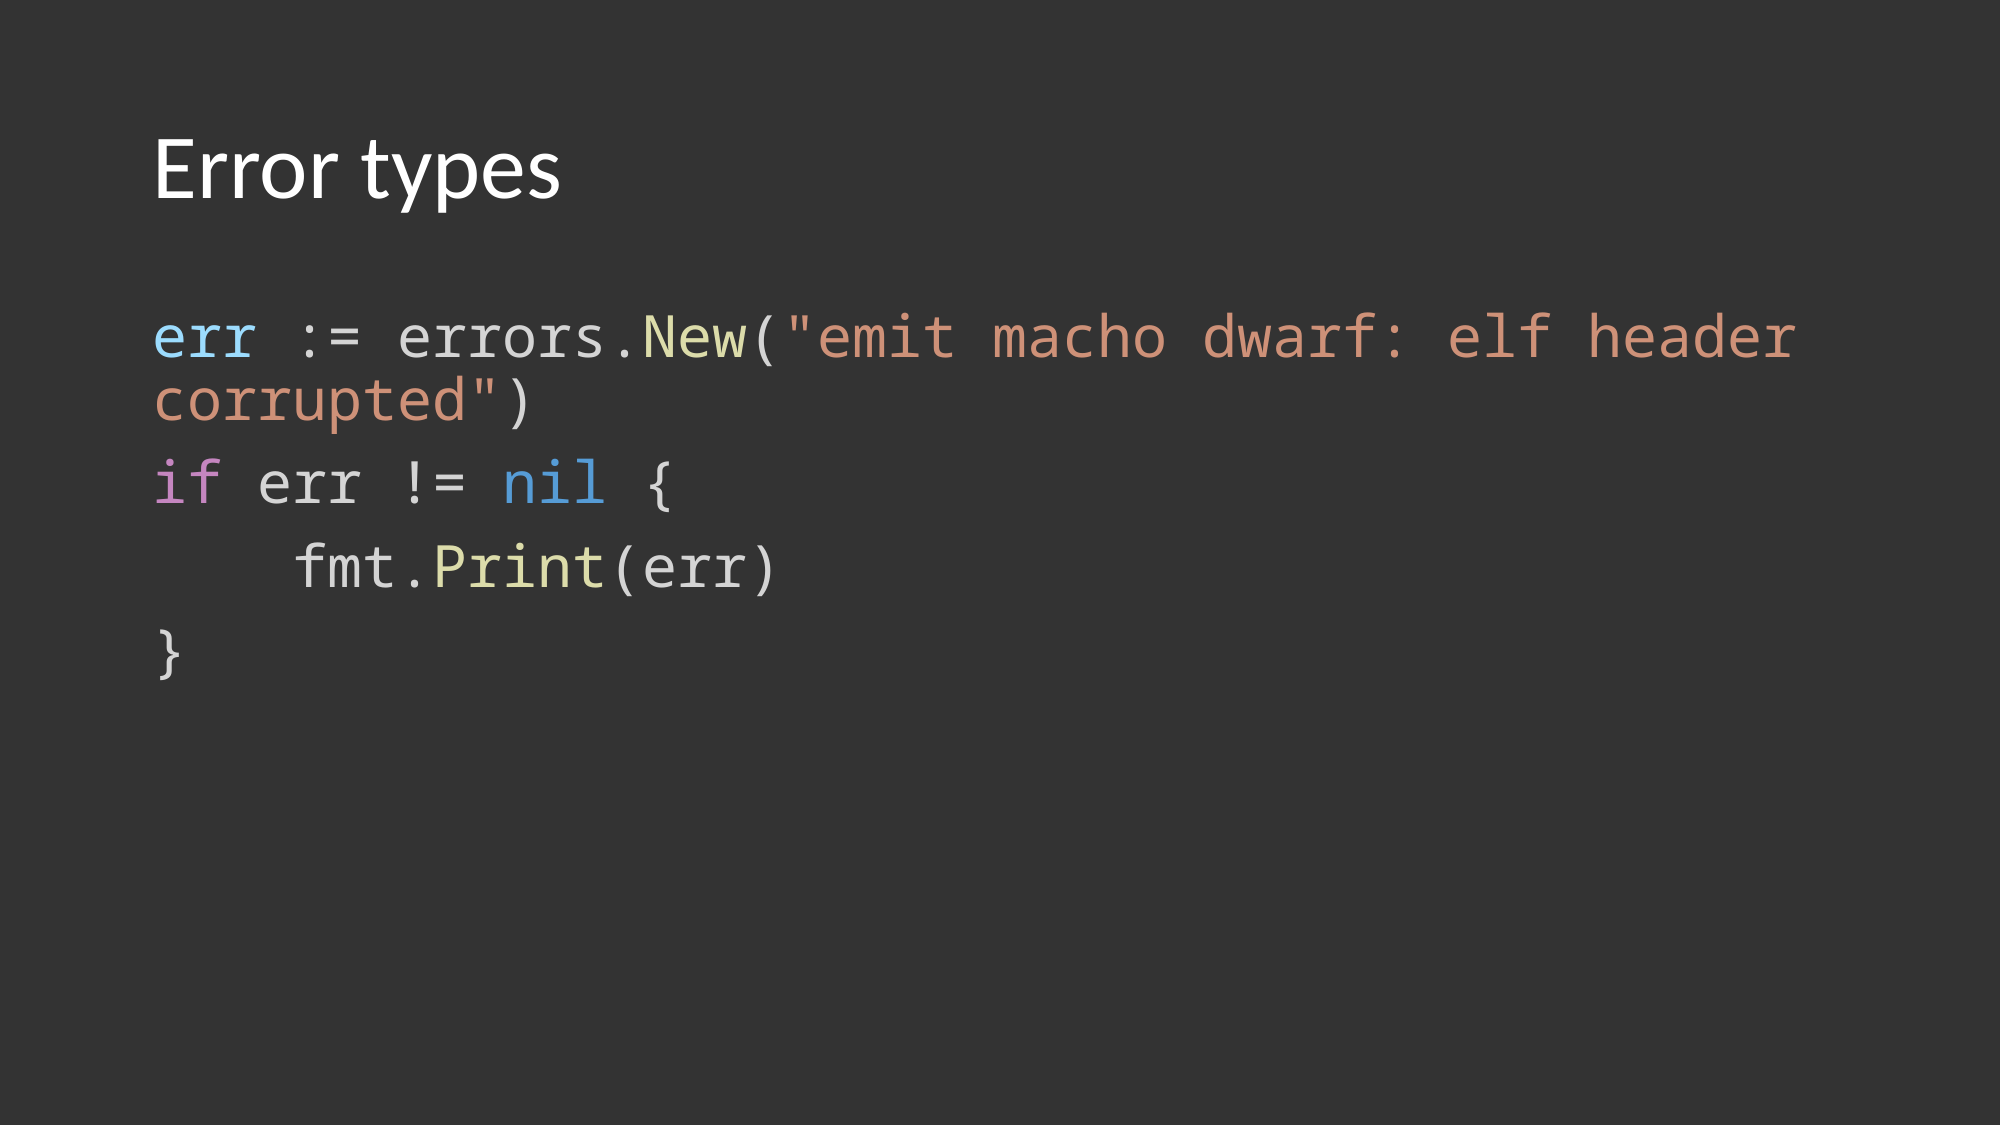

# Error types
err := errors.New("emit macho dwarf: elf header corrupted")
if err != nil {
    fmt.Print(err)
}